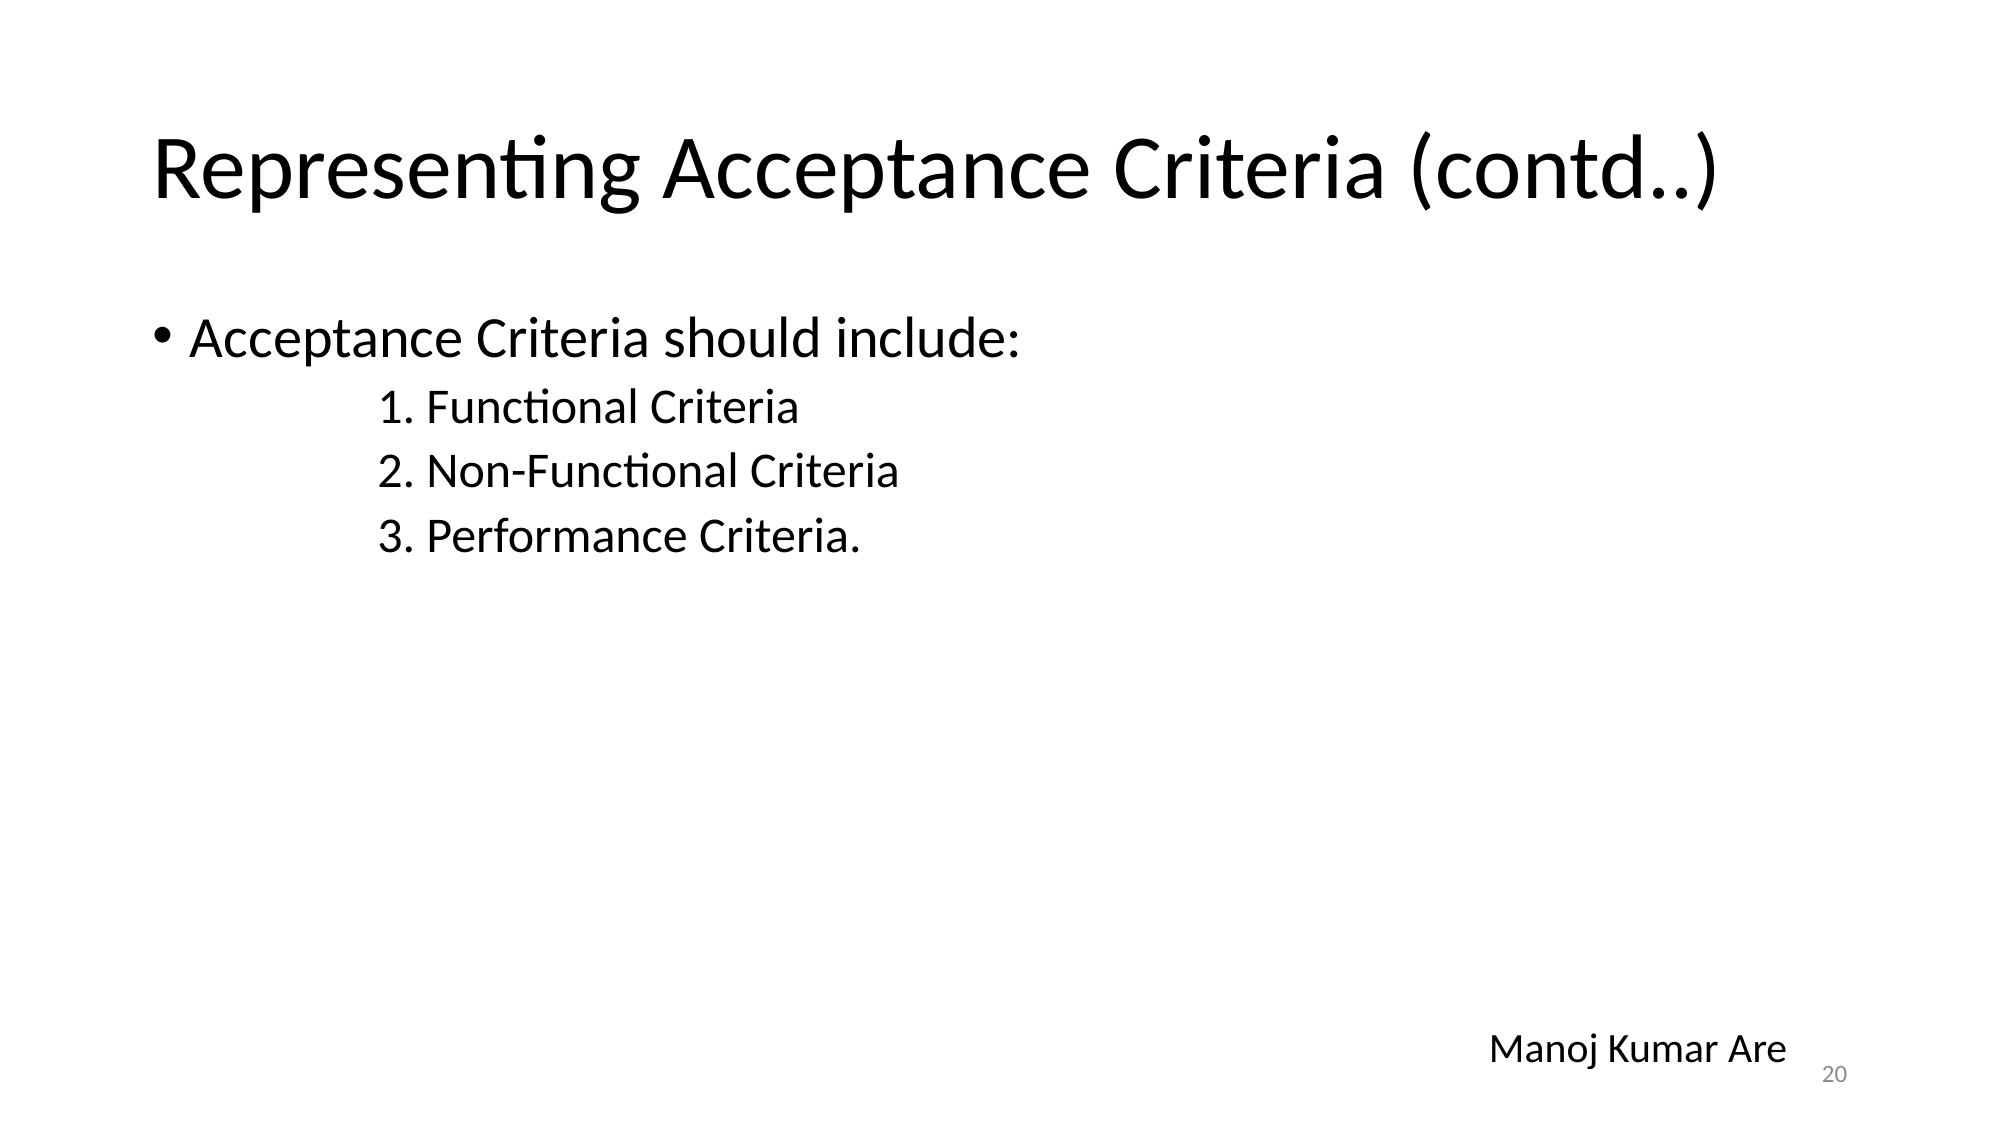

# Representing Acceptance Criteria (contd..)
Acceptance Criteria should include:
	1. Functional Criteria
	2. Non-Functional Criteria
	3. Performance Criteria.

Manoj Kumar Are
20